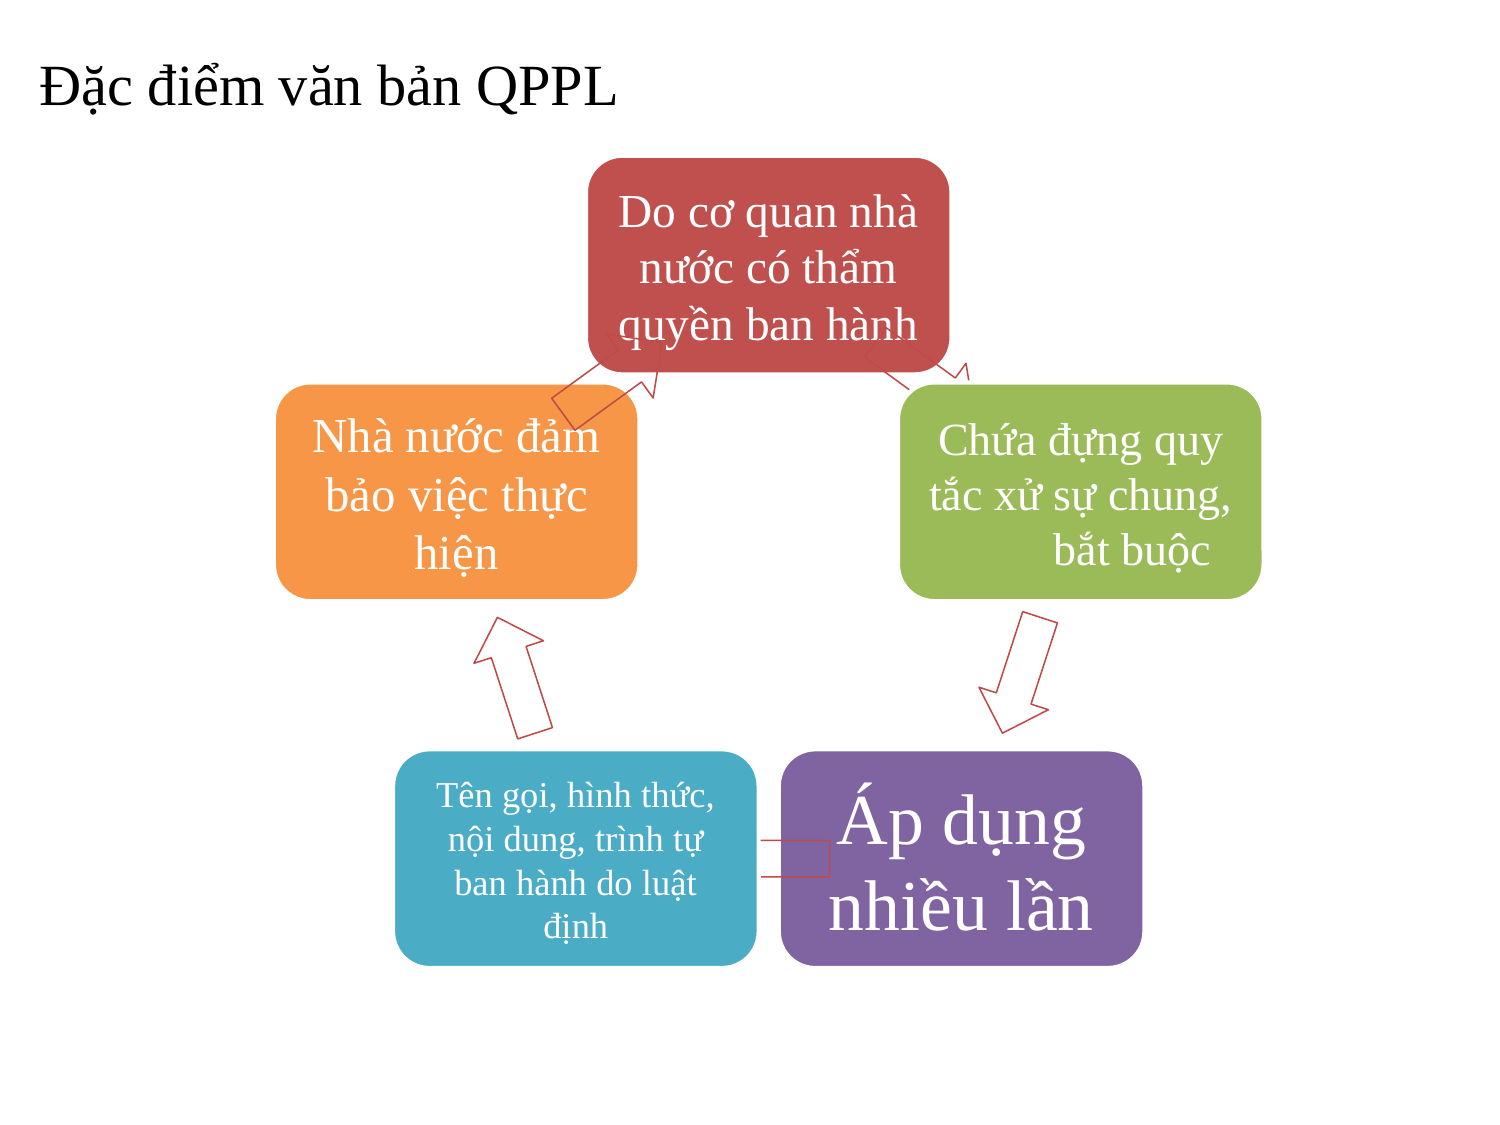

# Đặc điểm văn bản QPPL
Do cơ quan nhà nước có thẩm quyền ban hành
Chứa đựng quy tắc xử sự chung,          bắt buộc
Áp dụng nhiều lần
Tên gọi, hình thức, nội dung, trình tự ban hành do luật định
Nhà nước đảm bảo việc thực hiện